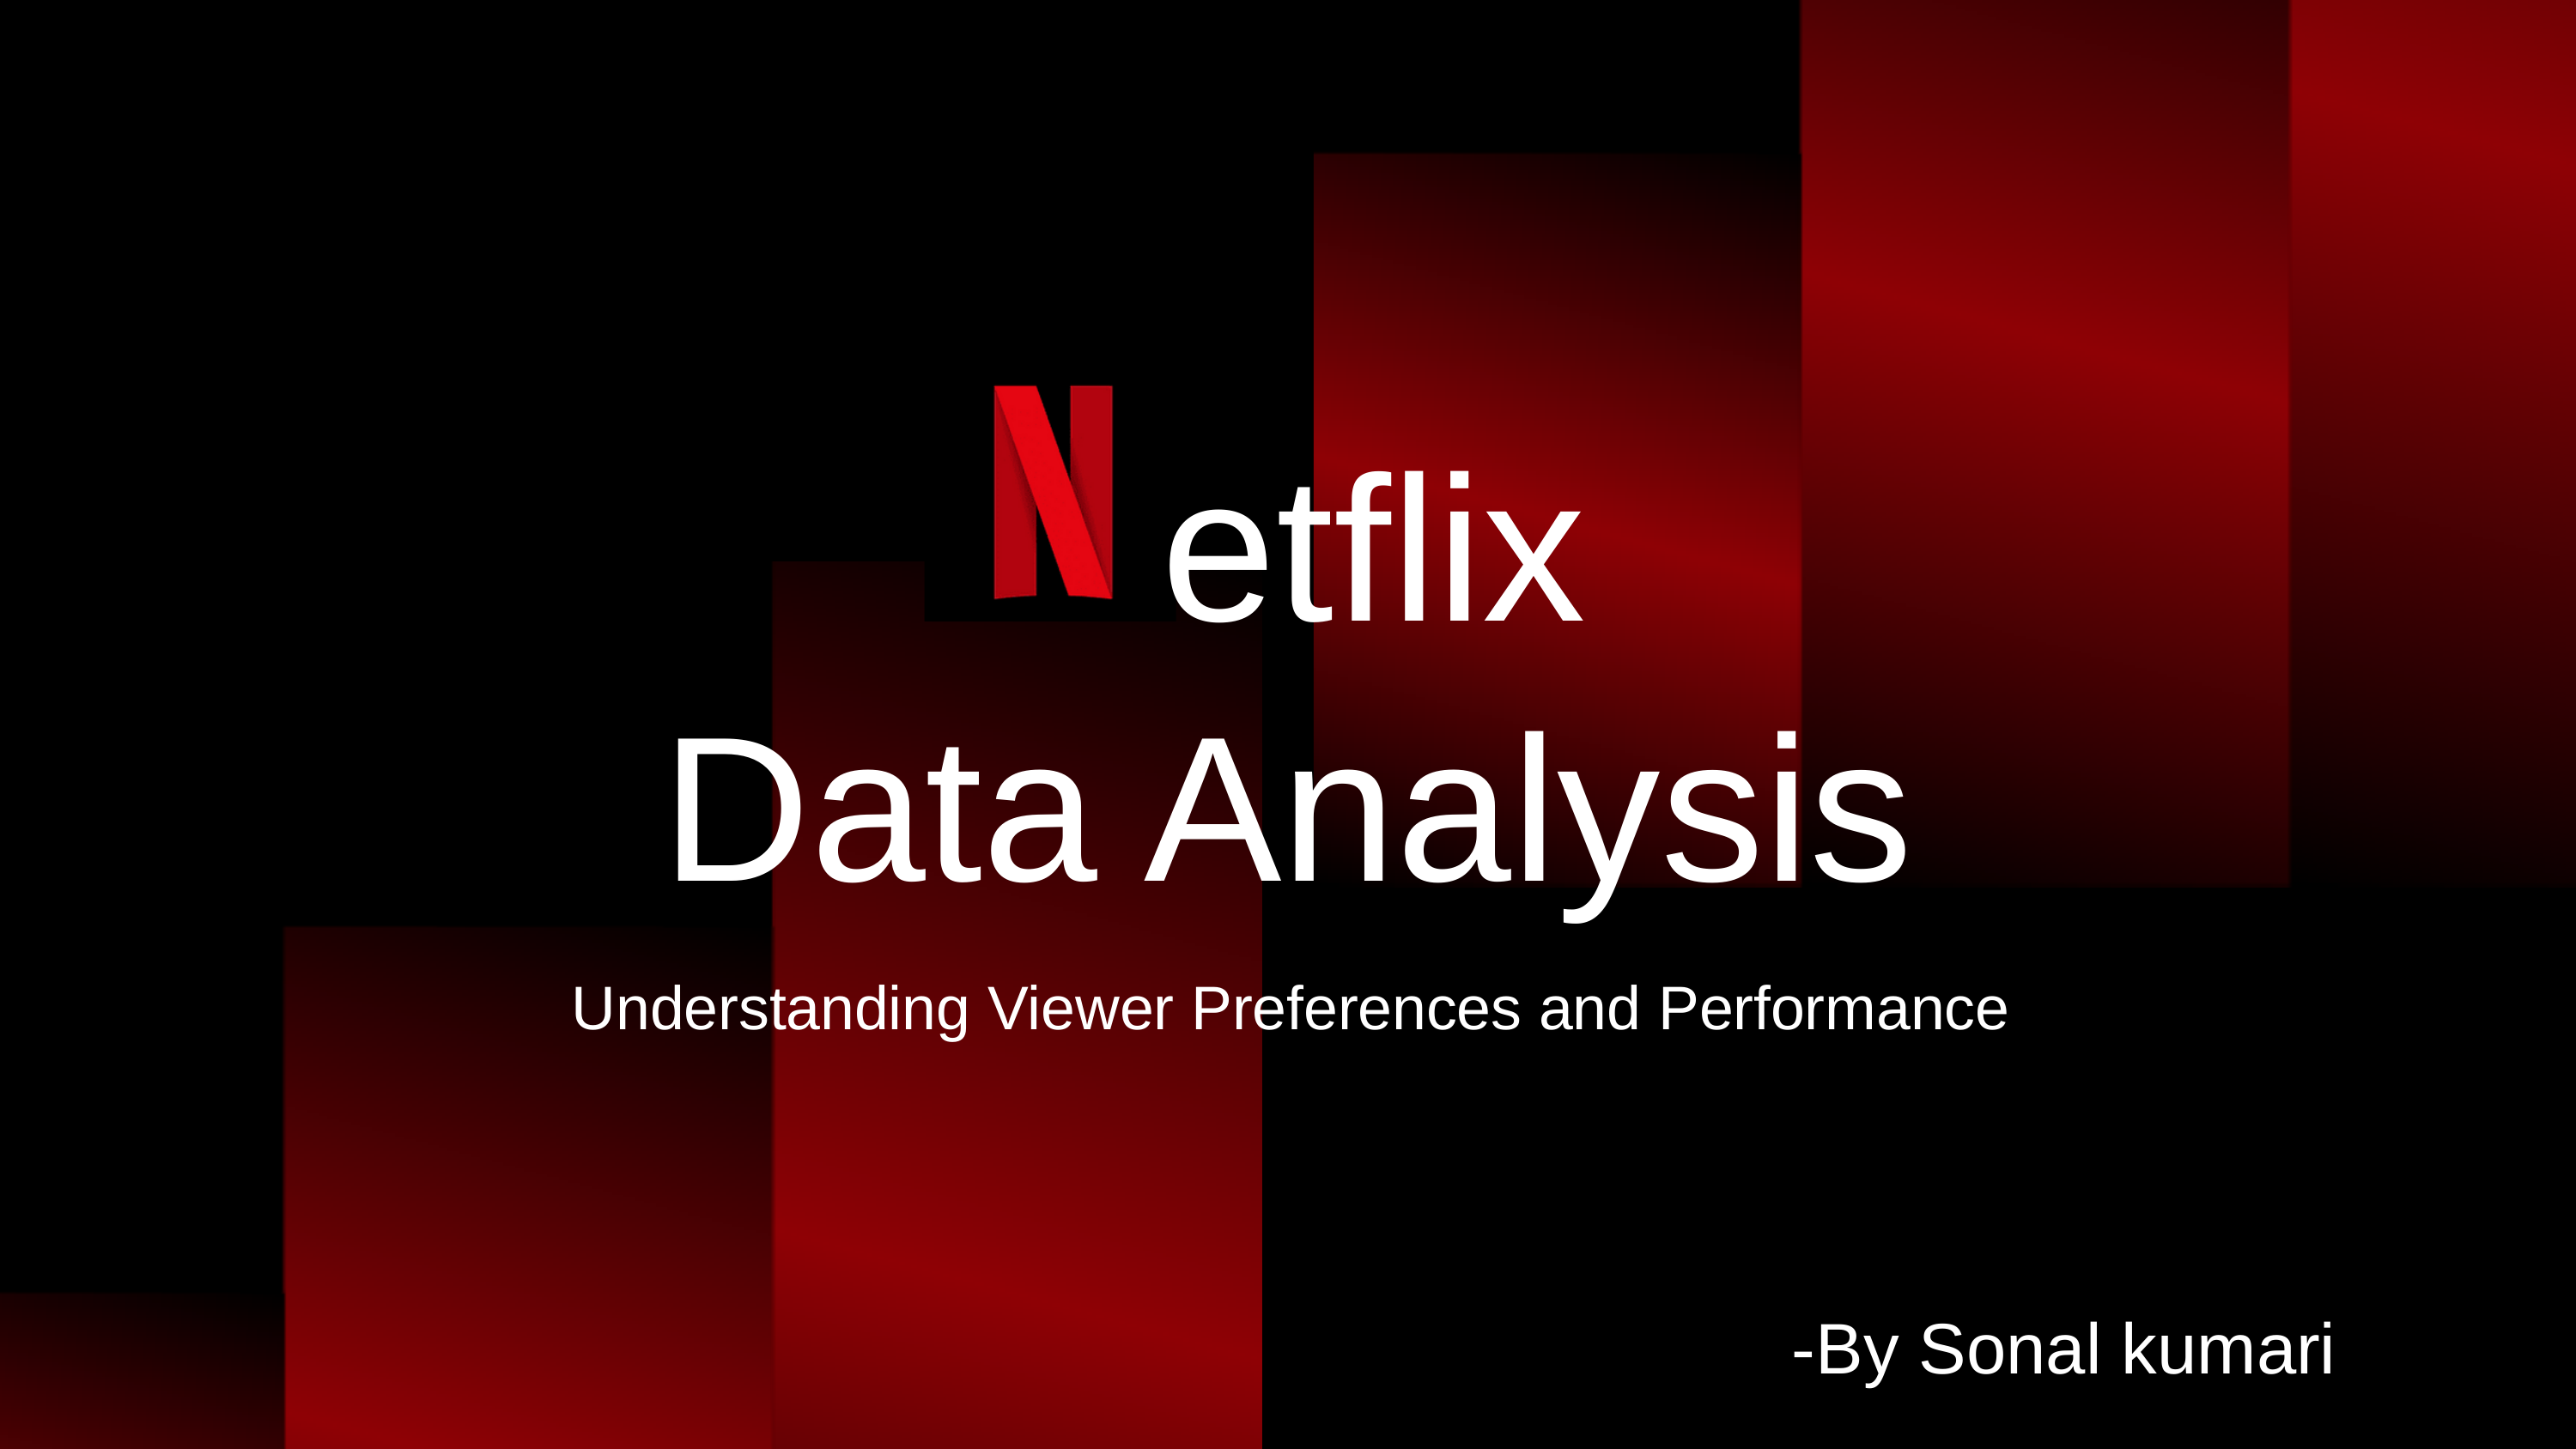

etflix
Data Analysis
Understanding Viewer Preferences and Performance

-By Sonal kumari